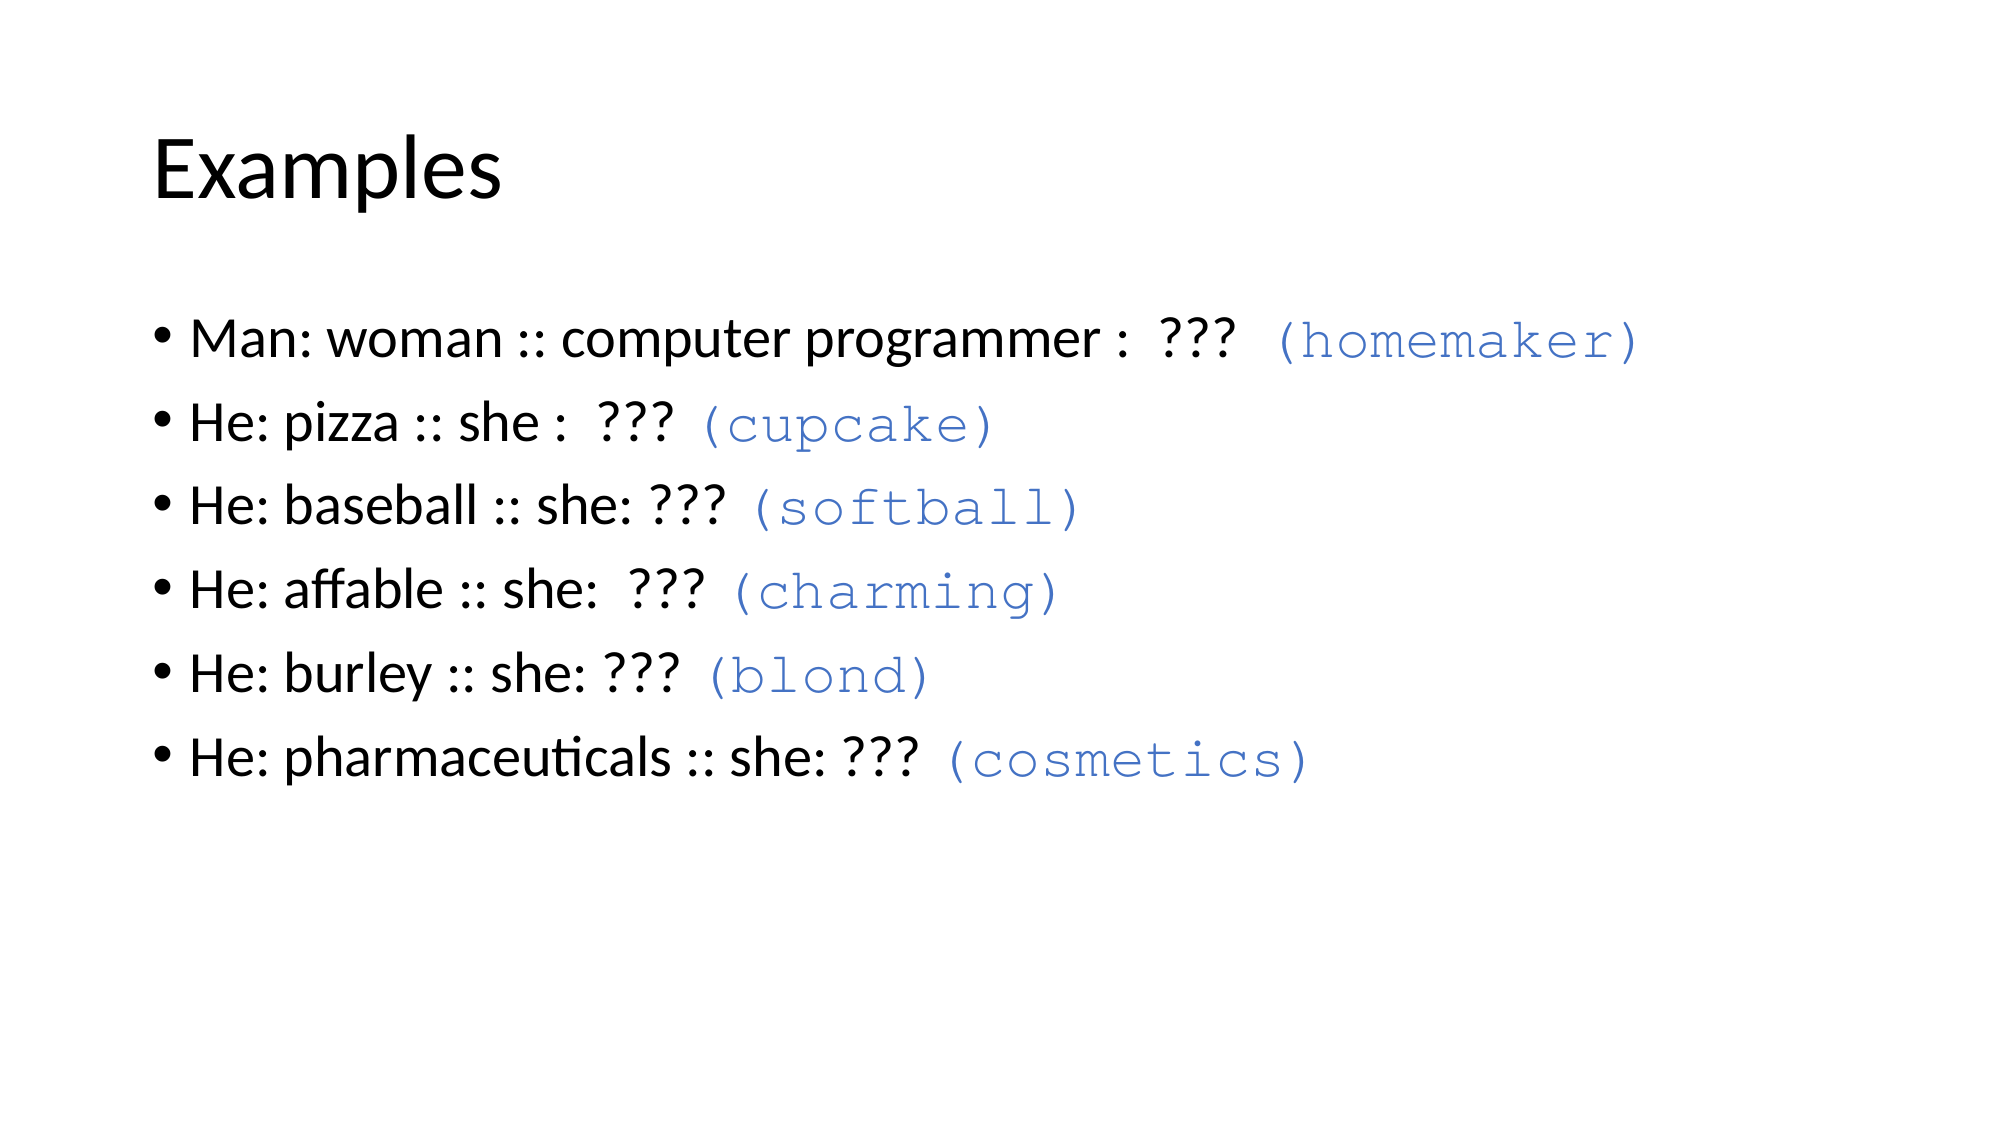

# Examples
Man: woman :: computer programmer :  ???  (homemaker)
He: pizza :: she :  ??? (cupcake)
He: baseball :: she: ??? (softball)
He: affable :: she:  ??? (charming)
He: burley :: she: ??? (blond)
He: pharmaceuticals :: she: ??? (cosmetics)